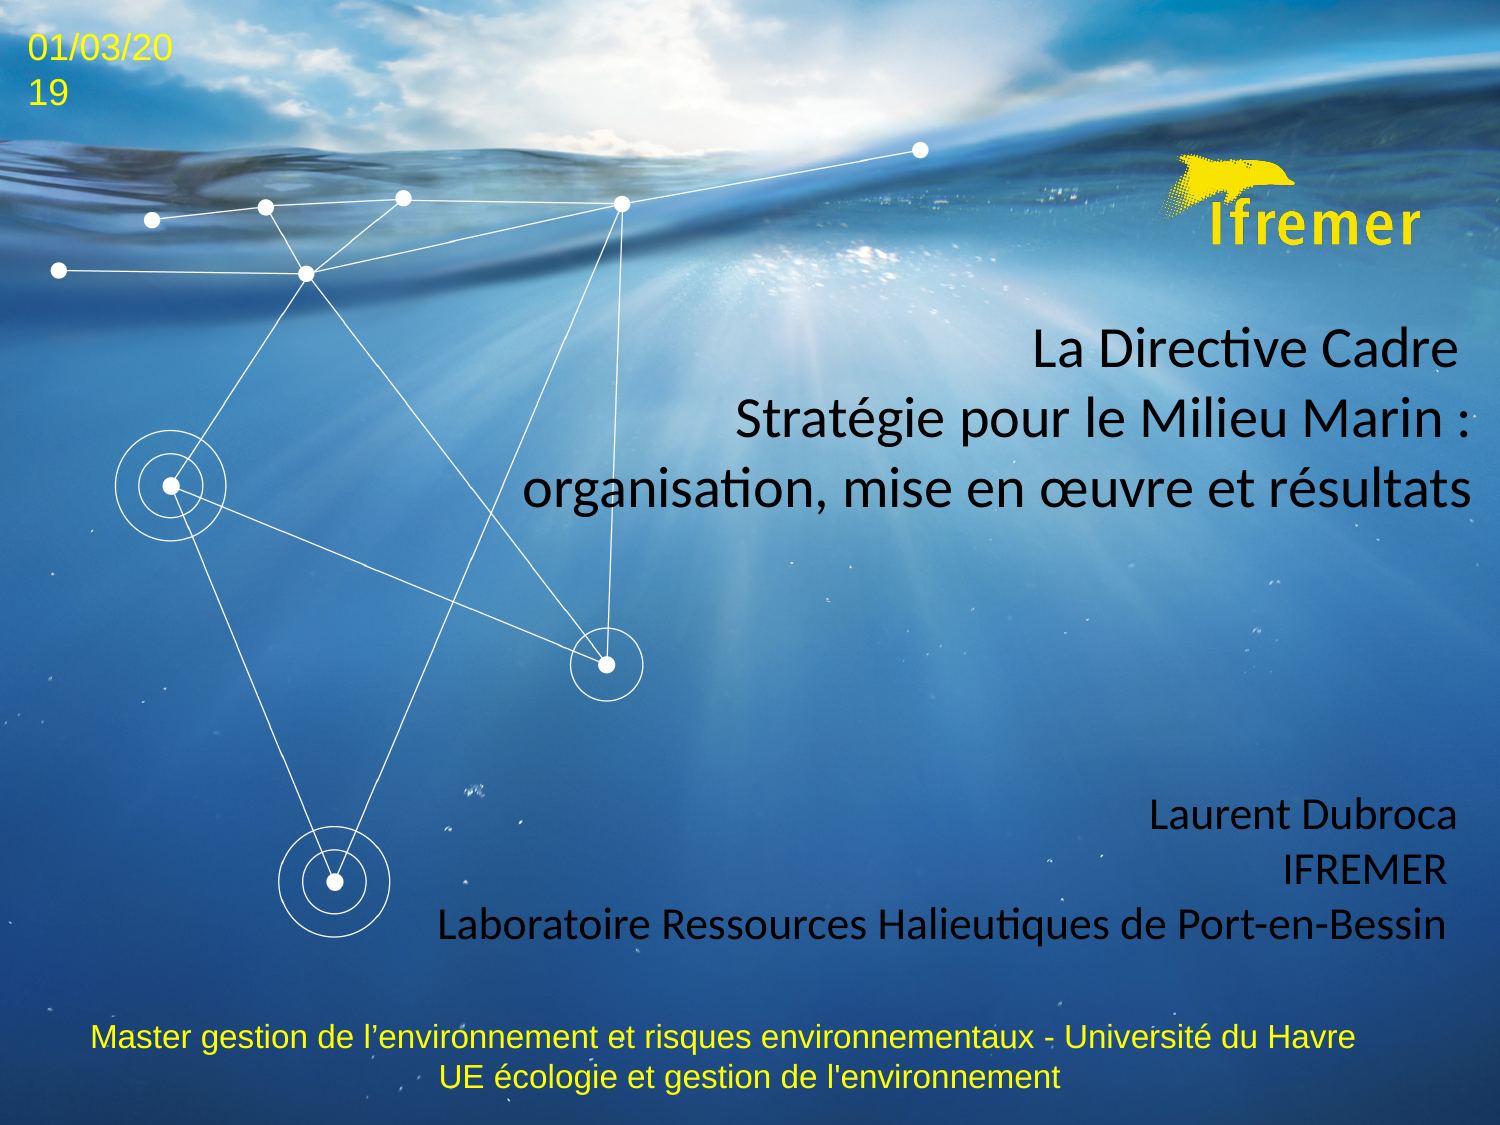

01/03/2019
La Directive Cadre
Stratégie pour le Milieu Marin :
organisation, mise en œuvre et résultats

Laurent Dubroca
IFREMER
Laboratoire Ressources Halieutiques de Port-en-Bessin
Master gestion de l’environnement et risques environnementaux - Université du Havre
UE écologie et gestion de l'environnement